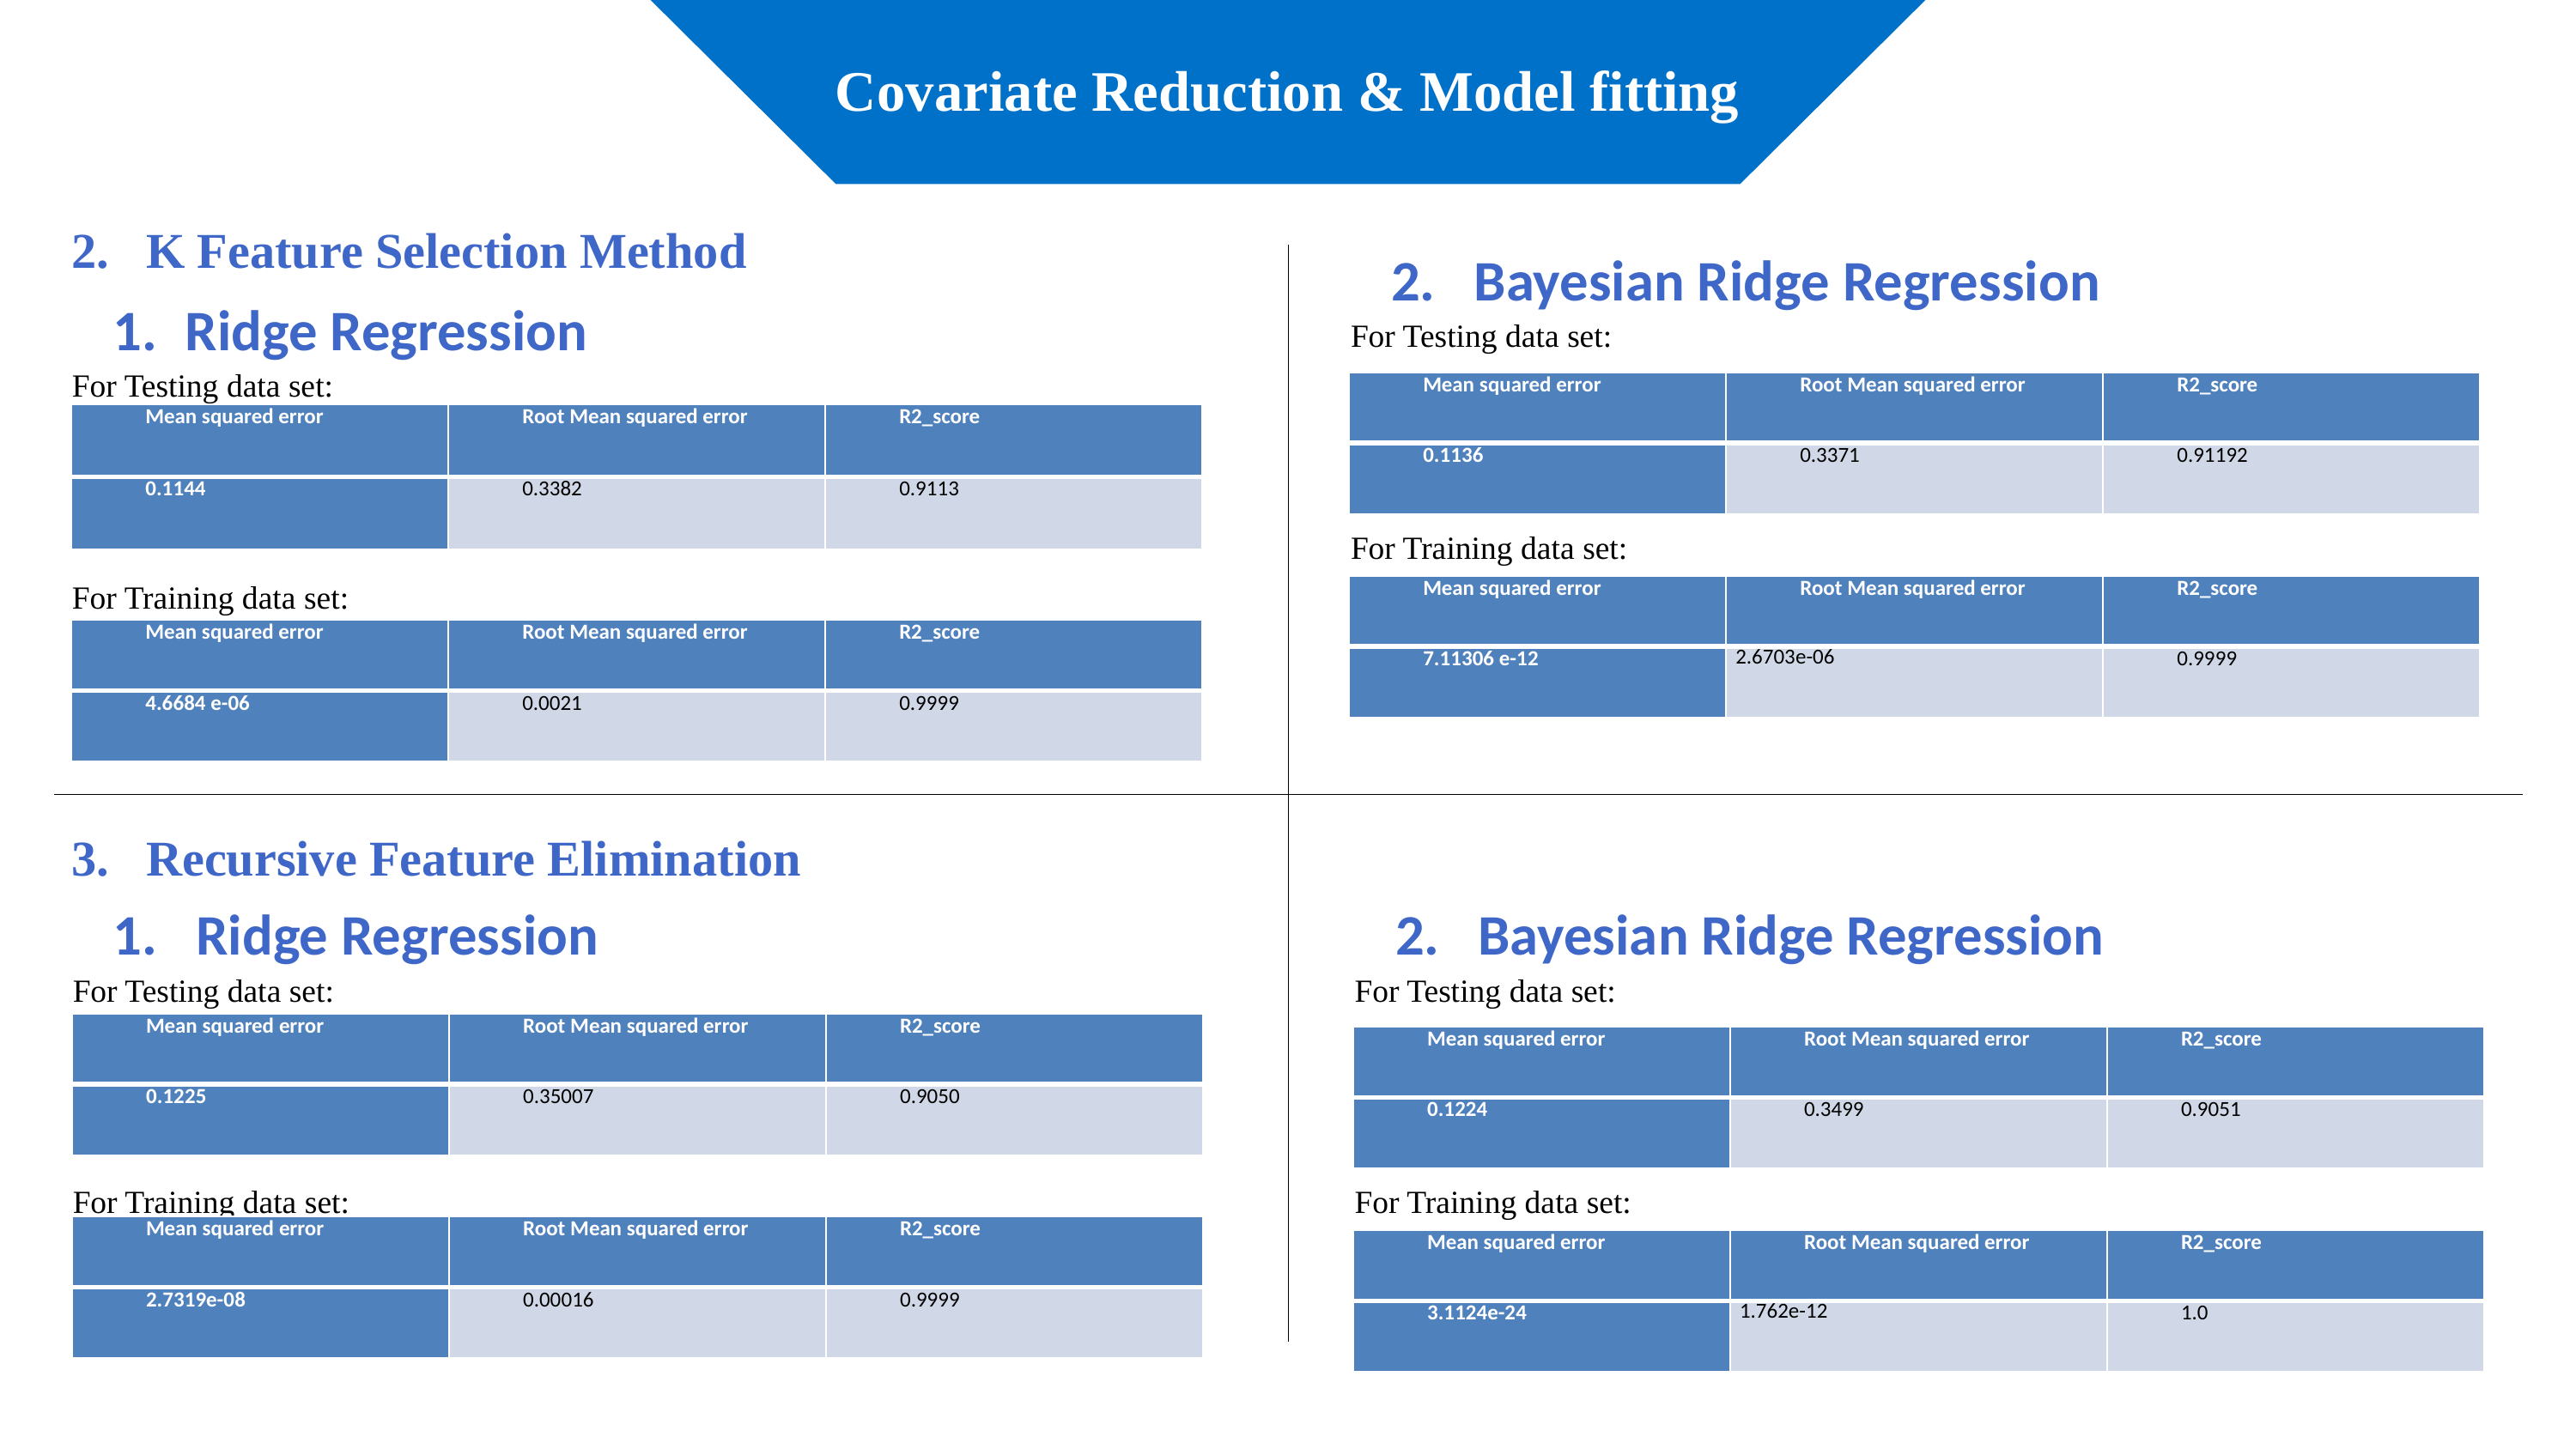

Covariate Reduction & Model fitting
2.   K Feature Selection Method
2.   Bayesian Ridge Regression
Ridge Regression
For Testing data set:
For Testing data set:
| Mean squared error | Root Mean squared error | R2\_score |
| --- | --- | --- |
| 0.1136 | 0.3371 | 0.91192 |
| Mean squared error | Root Mean squared error | R2\_score |
| --- | --- | --- |
| 0.1144 | 0.3382 | 0.9113 |
For Training data set:
For Training data set:
| Mean squared error | Root Mean squared error | R2\_score |
| --- | --- | --- |
| 7.11306 e-12 | 2.6703e-06 | 0.9999 |
| Mean squared error | Root Mean squared error | R2\_score |
| --- | --- | --- |
| 4.6684 e-06 | 0.0021 | 0.9999 |
3.   Recursive Feature Elimination
1.   Ridge Regression
2.   Bayesian Ridge Regression
For Testing data set:
For Testing data set:
| Mean squared error | Root Mean squared error | R2\_score |
| --- | --- | --- |
| 0.1225 | 0.35007 | 0.9050 |
| Mean squared error | Root Mean squared error | R2\_score |
| --- | --- | --- |
| 0.1224 | 0.3499 | 0.9051 |
For Training data set:
For Training data set:
| Mean squared error | Root Mean squared error | R2\_score |
| --- | --- | --- |
| 2.7319e-08 | 0.00016 | 0.9999 |
| Mean squared error | Root Mean squared error | R2\_score |
| --- | --- | --- |
| 3.1124e-24 | 1.762e-12 | 1.0 |